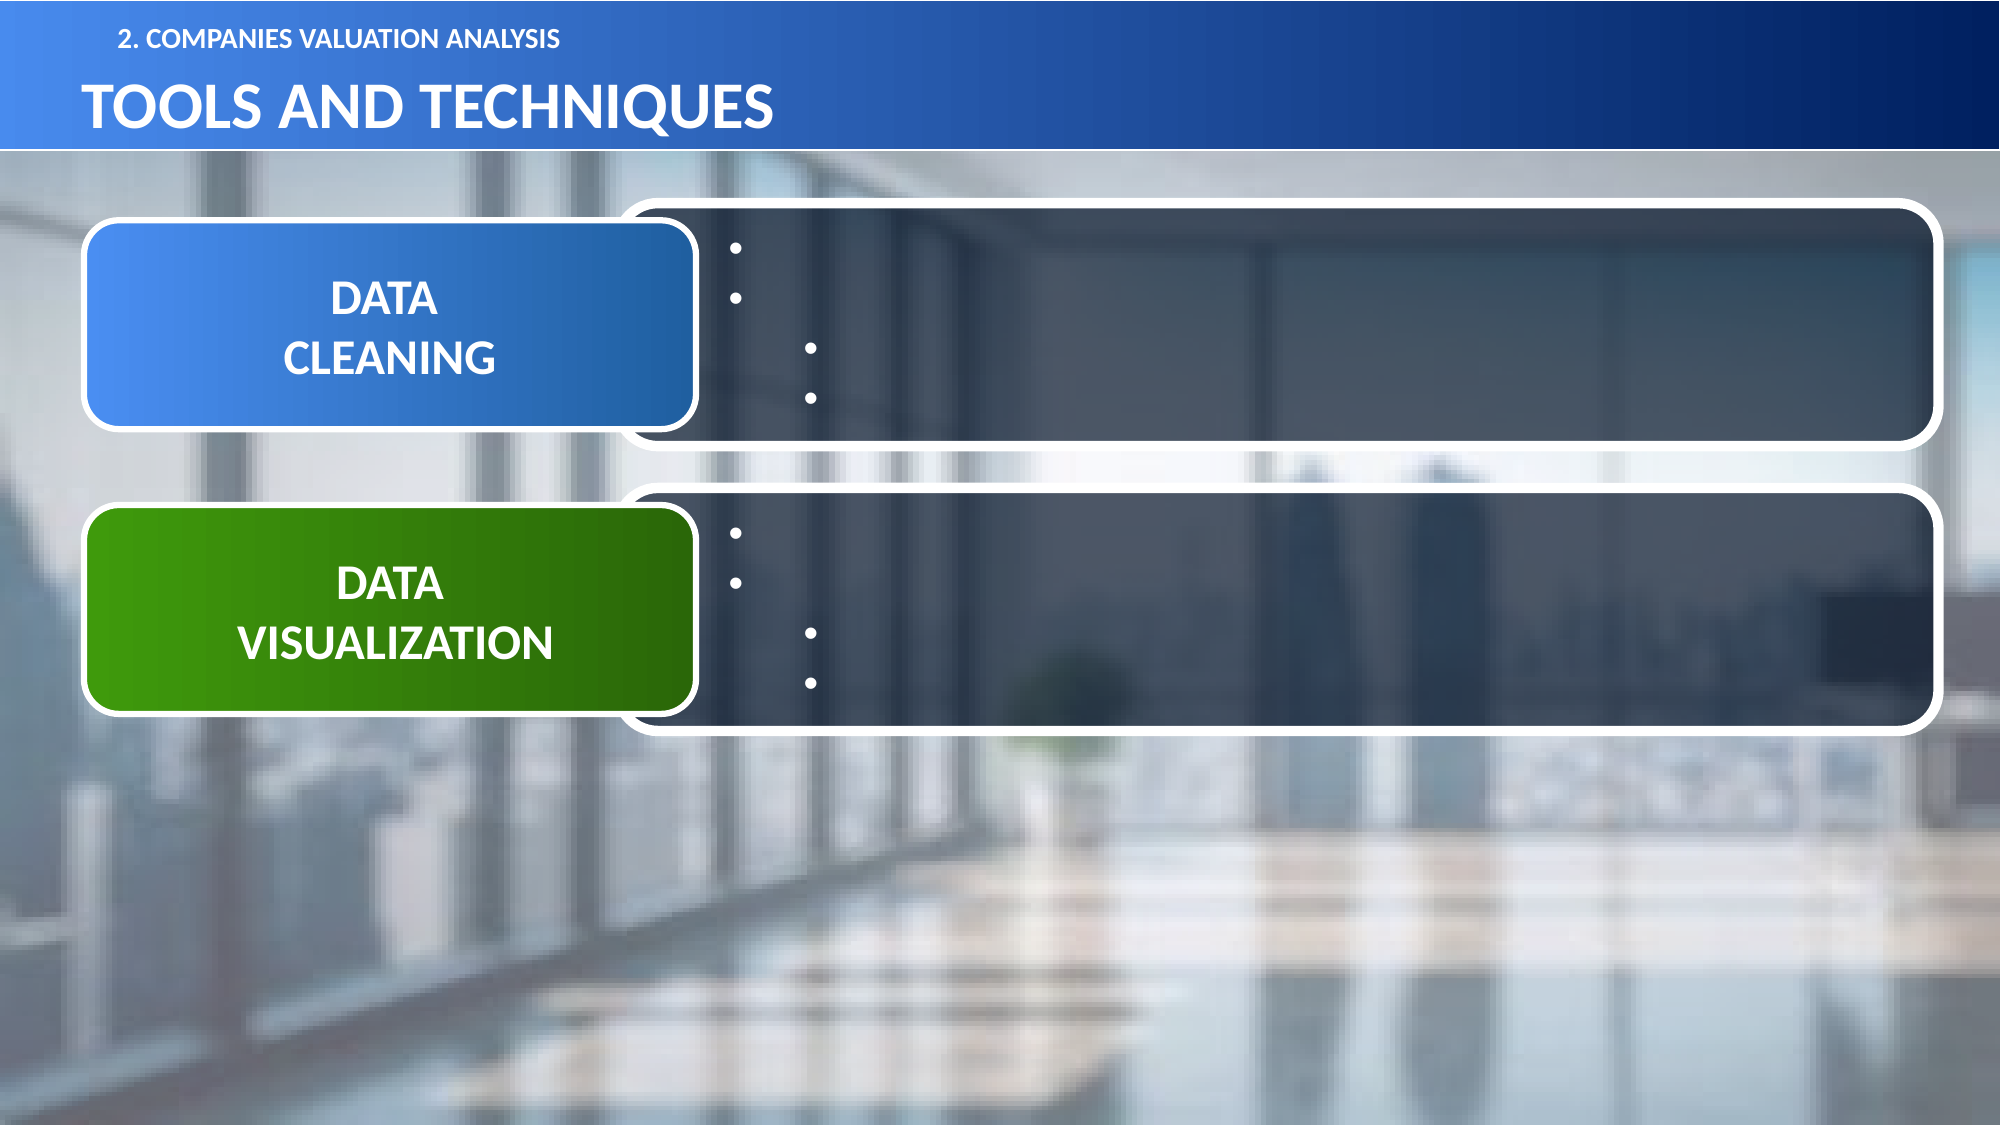

2. COMPANIES VALUATION ANALYSIS
TOOLS AND TECHNIQUES

Python
Used Libraries
	Numpy
	Pandas
DATA
CLEANING

Python
Used Libraries
Matplotlib
seaborn
DATA
 VISUALIZATION